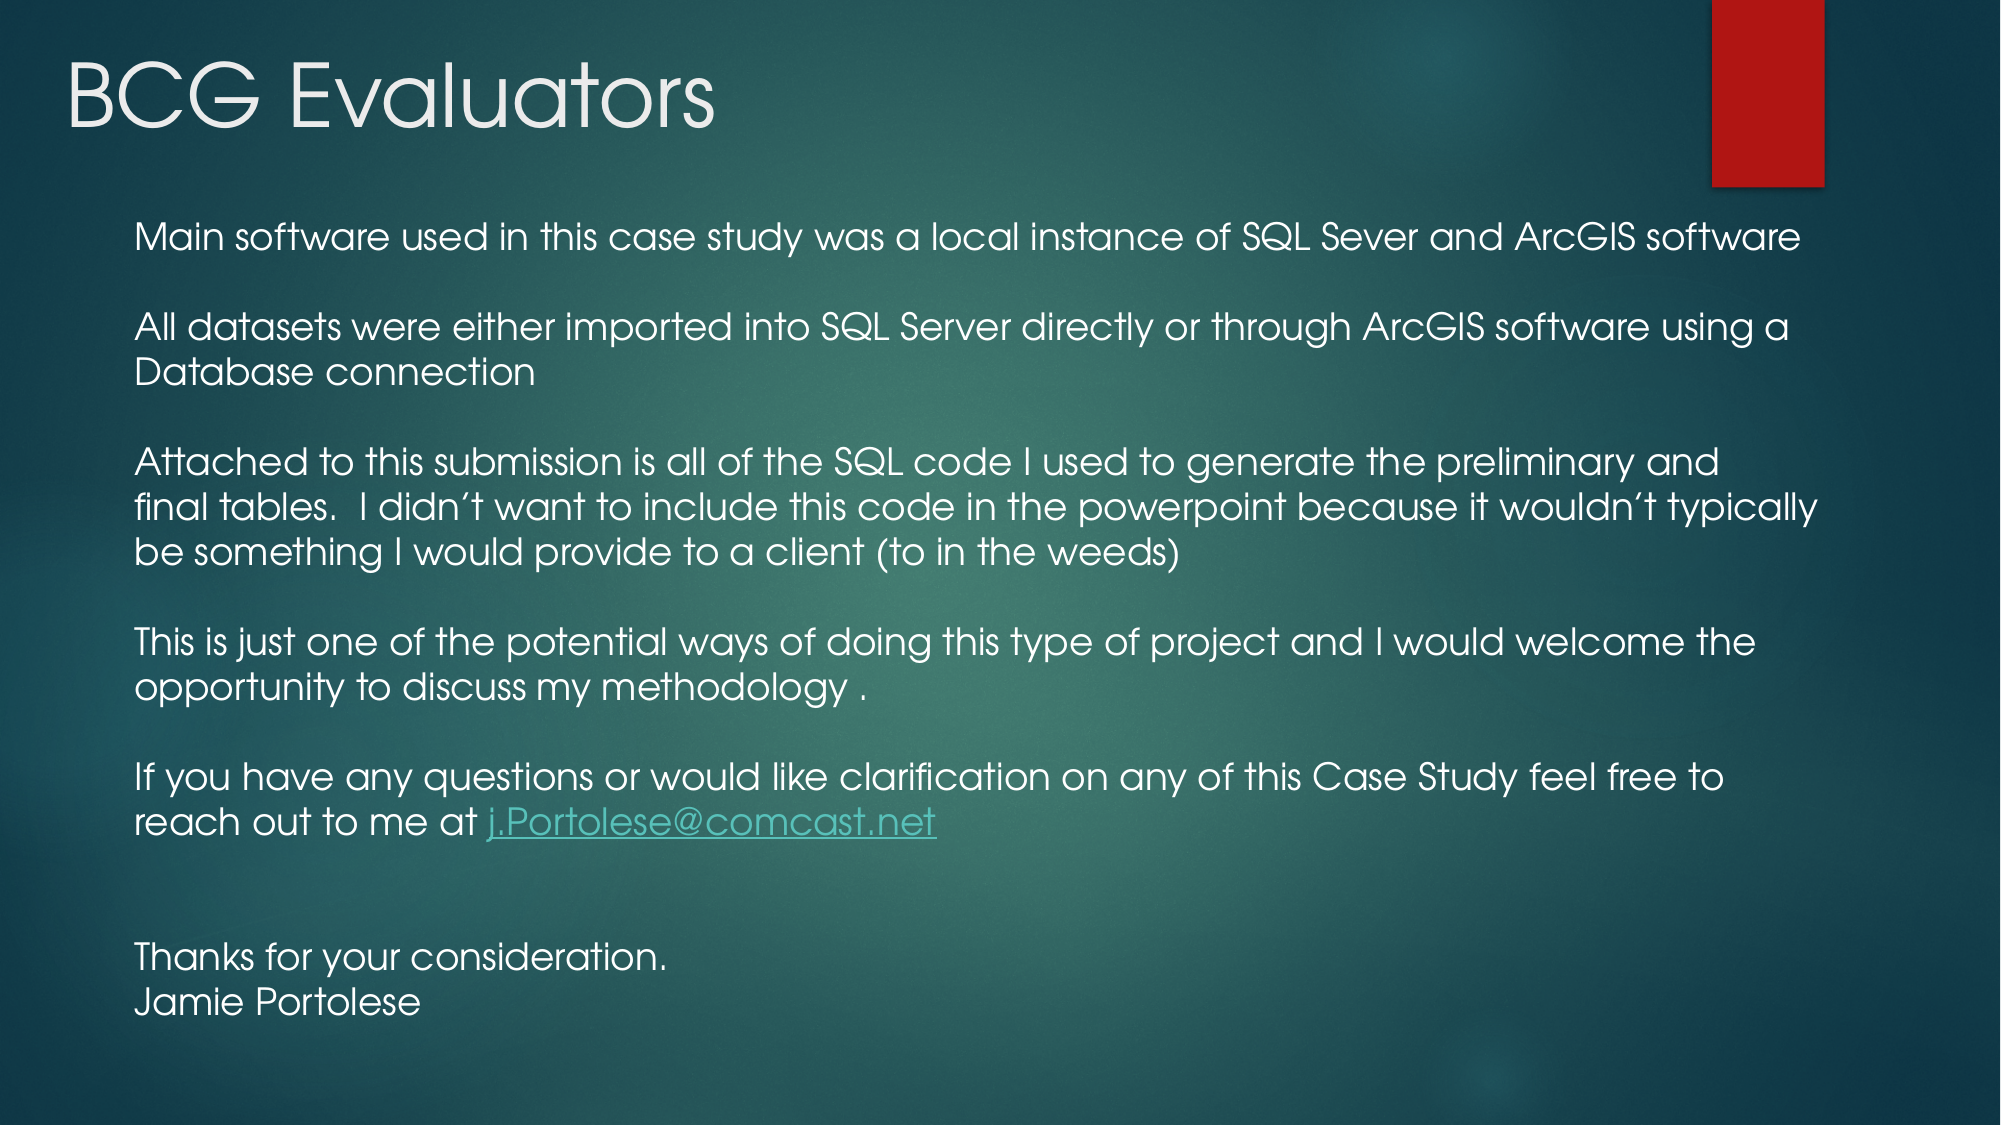

# BCG Evaluators
Main software used in this case study was a local instance of SQL Sever and ArcGIS software

All datasets were either imported into SQL Server directly or through ArcGIS software using a
Database connection

Attached to this submission is all of the SQL code I used to generate the preliminary and
final tables.  I didn’t want to include this code in the powerpoint because it wouldn’t typically
be something I would provide to a client (to in the weeds)

This is just one of the potential ways of doing this type of project and I would welcome the
opportunity to discuss my methodology .

If you have any questions or would like clarification on any of this Case Study feel free to
reach out to me at j.Portolese@comcast.net

Thanks for your consideration.
Jamie Portolese